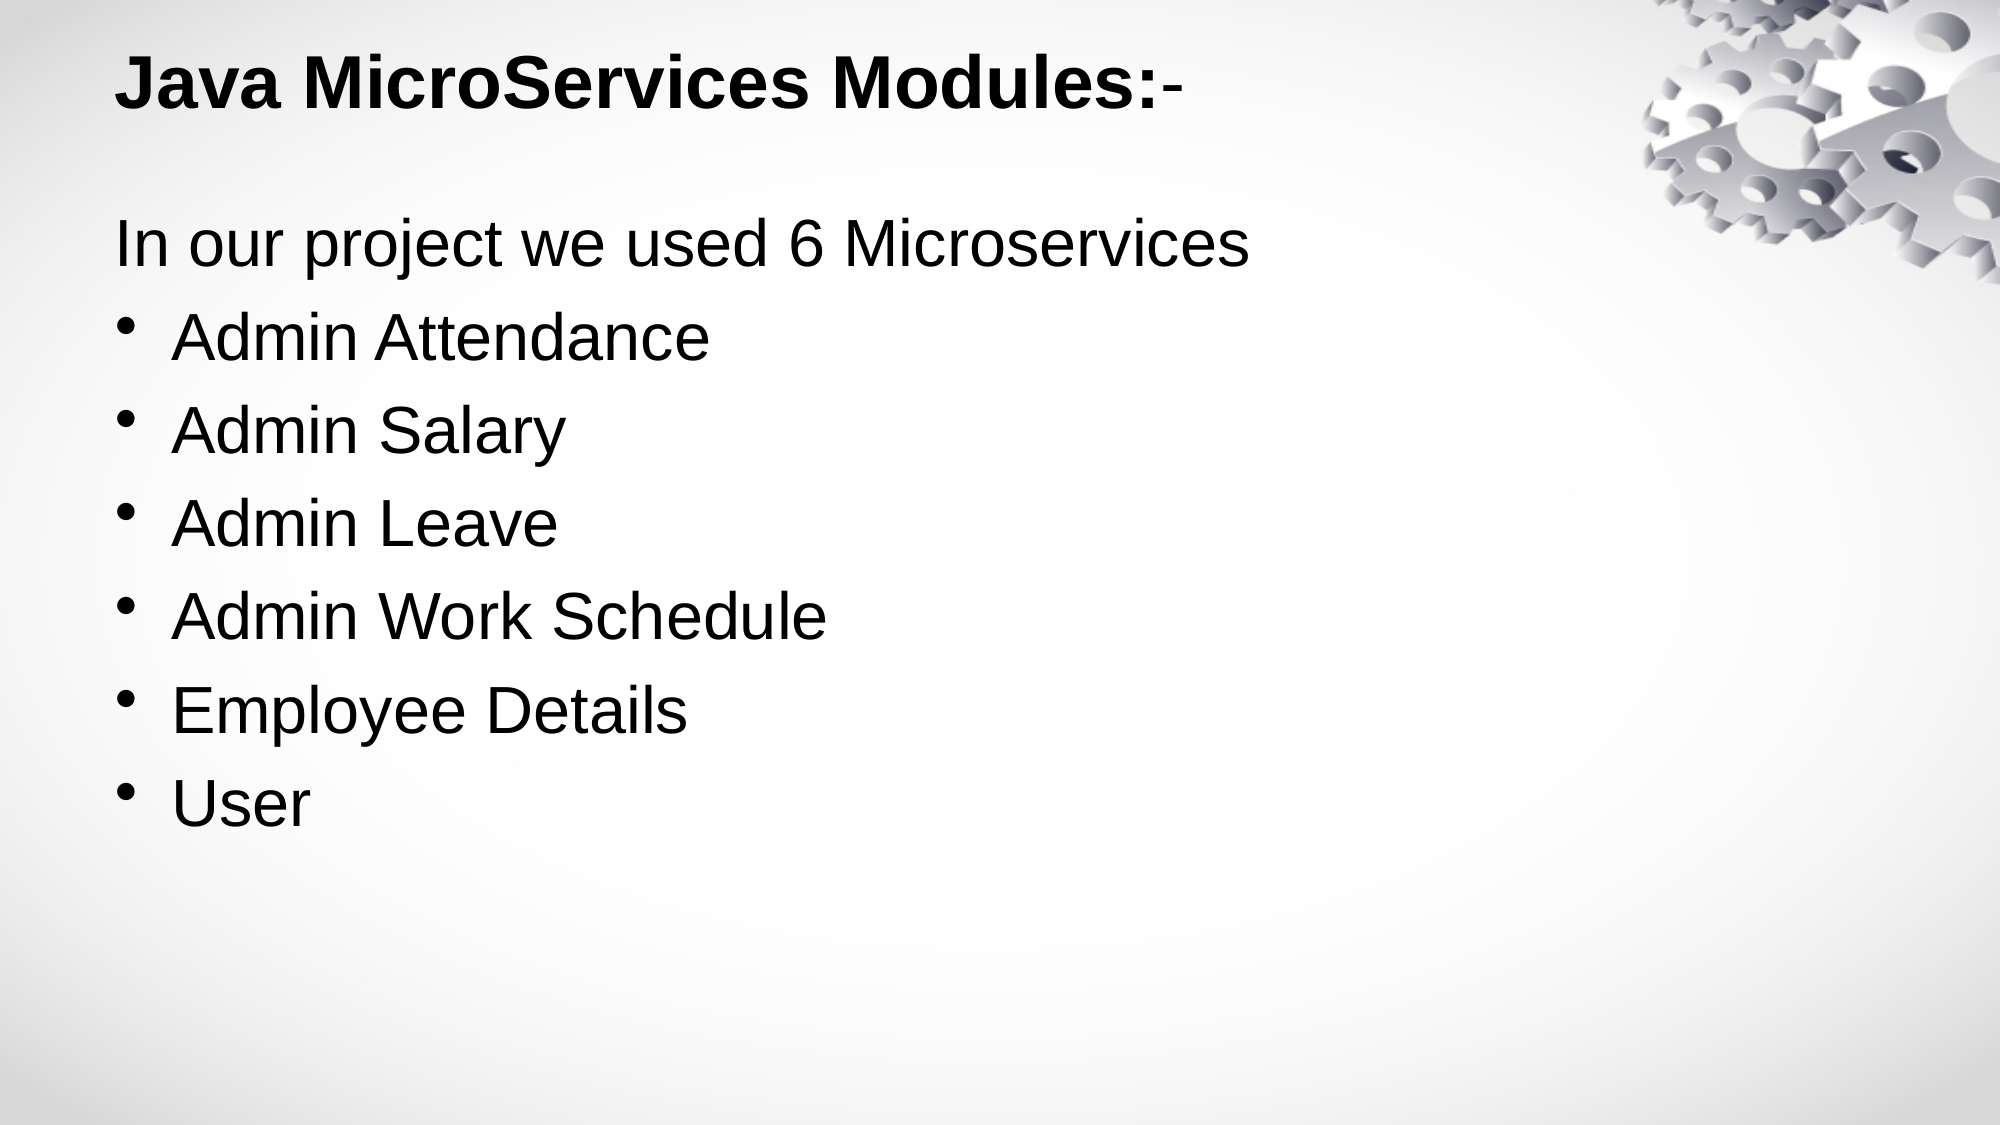

# Java MicroServices Modules:-
In our project we used 6 Microservices
Admin Attendance
Admin Salary
Admin Leave
Admin Work Schedule
Employee Details
User